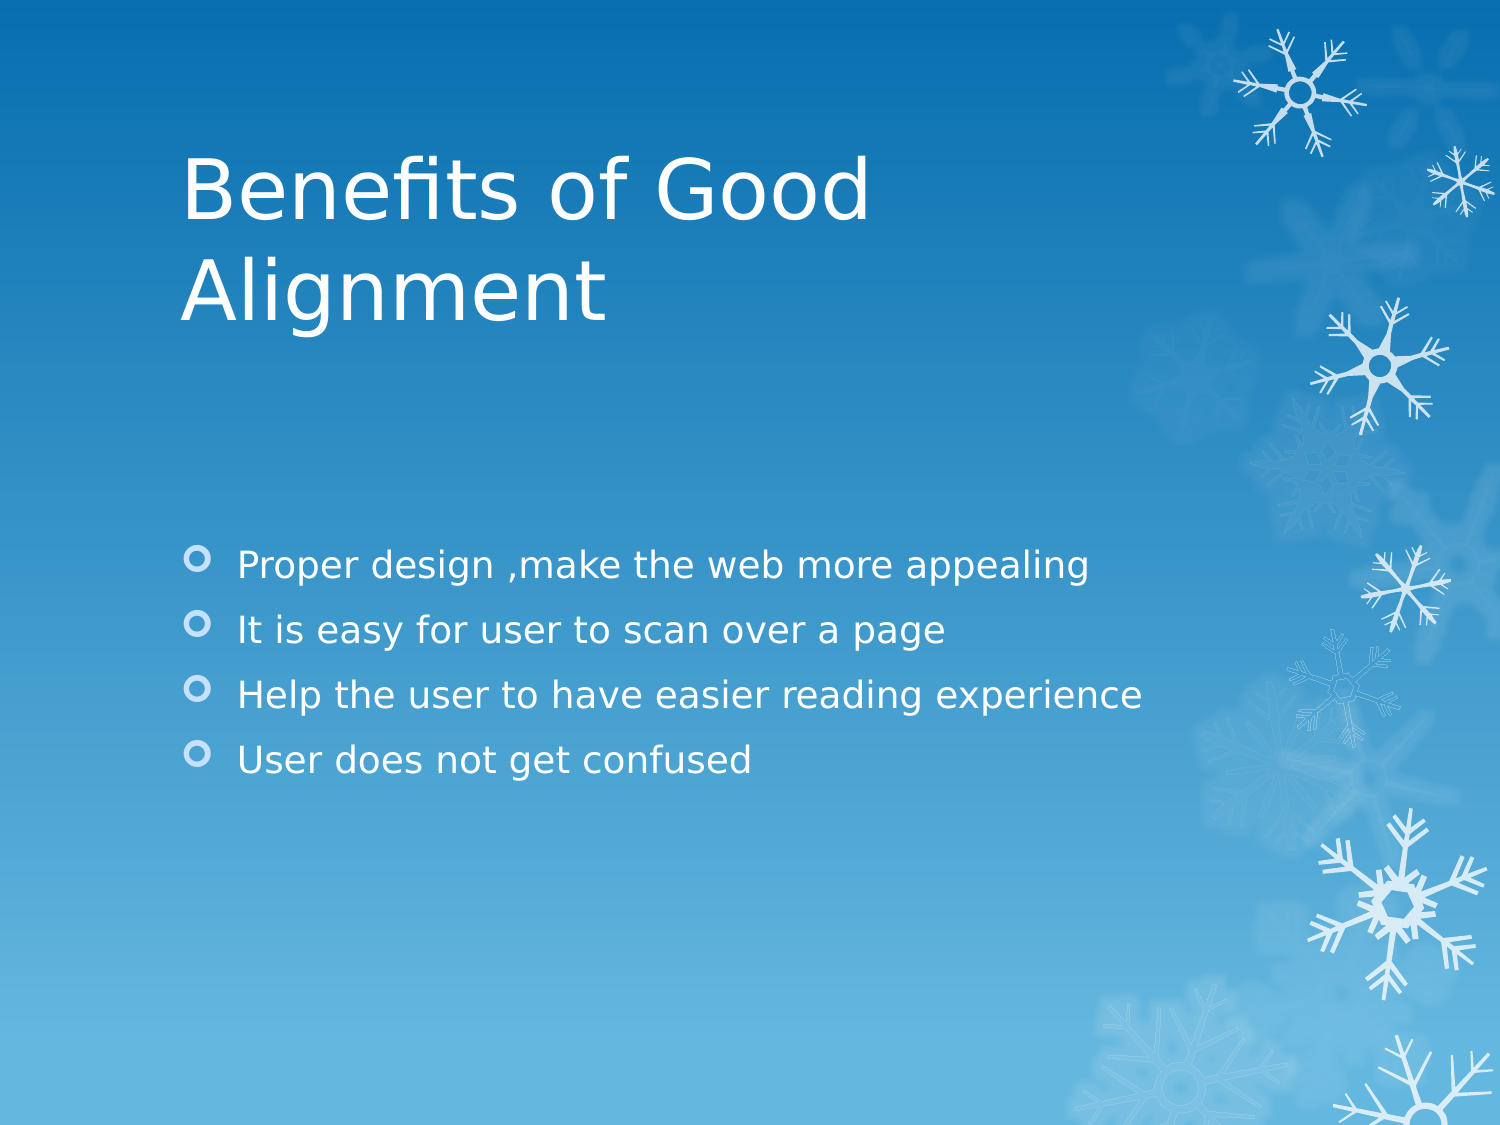

# Benefits of Good    Alignment

Proper design ,make the web more appealing
It is easy for user to scan over a page
Help the user to have easier reading experience
User does not get confused